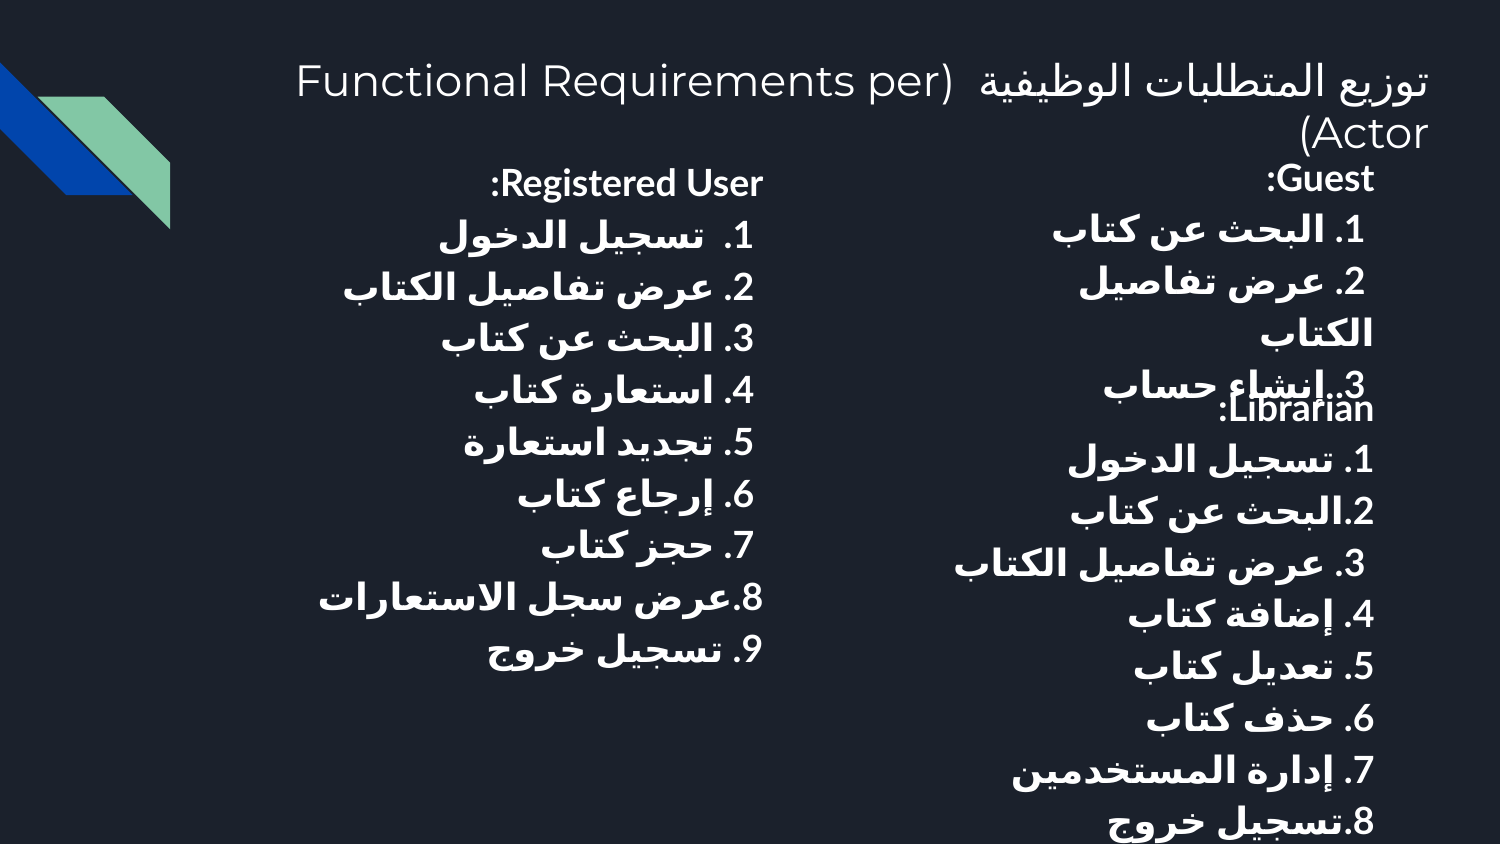

توزيع المتطلبات الوظيفية  (Functional Requirements per Actor)

Guest:
 1. البحث عن كتاب
 2. عرض تفاصيل الكتاب
 3. إنشاء حساب
Registered User:
 1.  تسجيل الدخول
 2. عرض تفاصيل الكتاب
 3. البحث عن كتاب
 4. استعارة كتاب
 5. تجديد استعارة
 6. إرجاع كتاب
 7. حجز كتاب
8.عرض سجل الاستعارات
9. تسجيل خروج
Librarian:
1. تسجيل الدخول
2.البحث عن كتاب
 3. عرض تفاصيل الكتاب
4. إضافة كتاب
5. تعديل كتاب
6. حذف كتاب
7. إدارة المستخدمين
8.تسجيل خروج